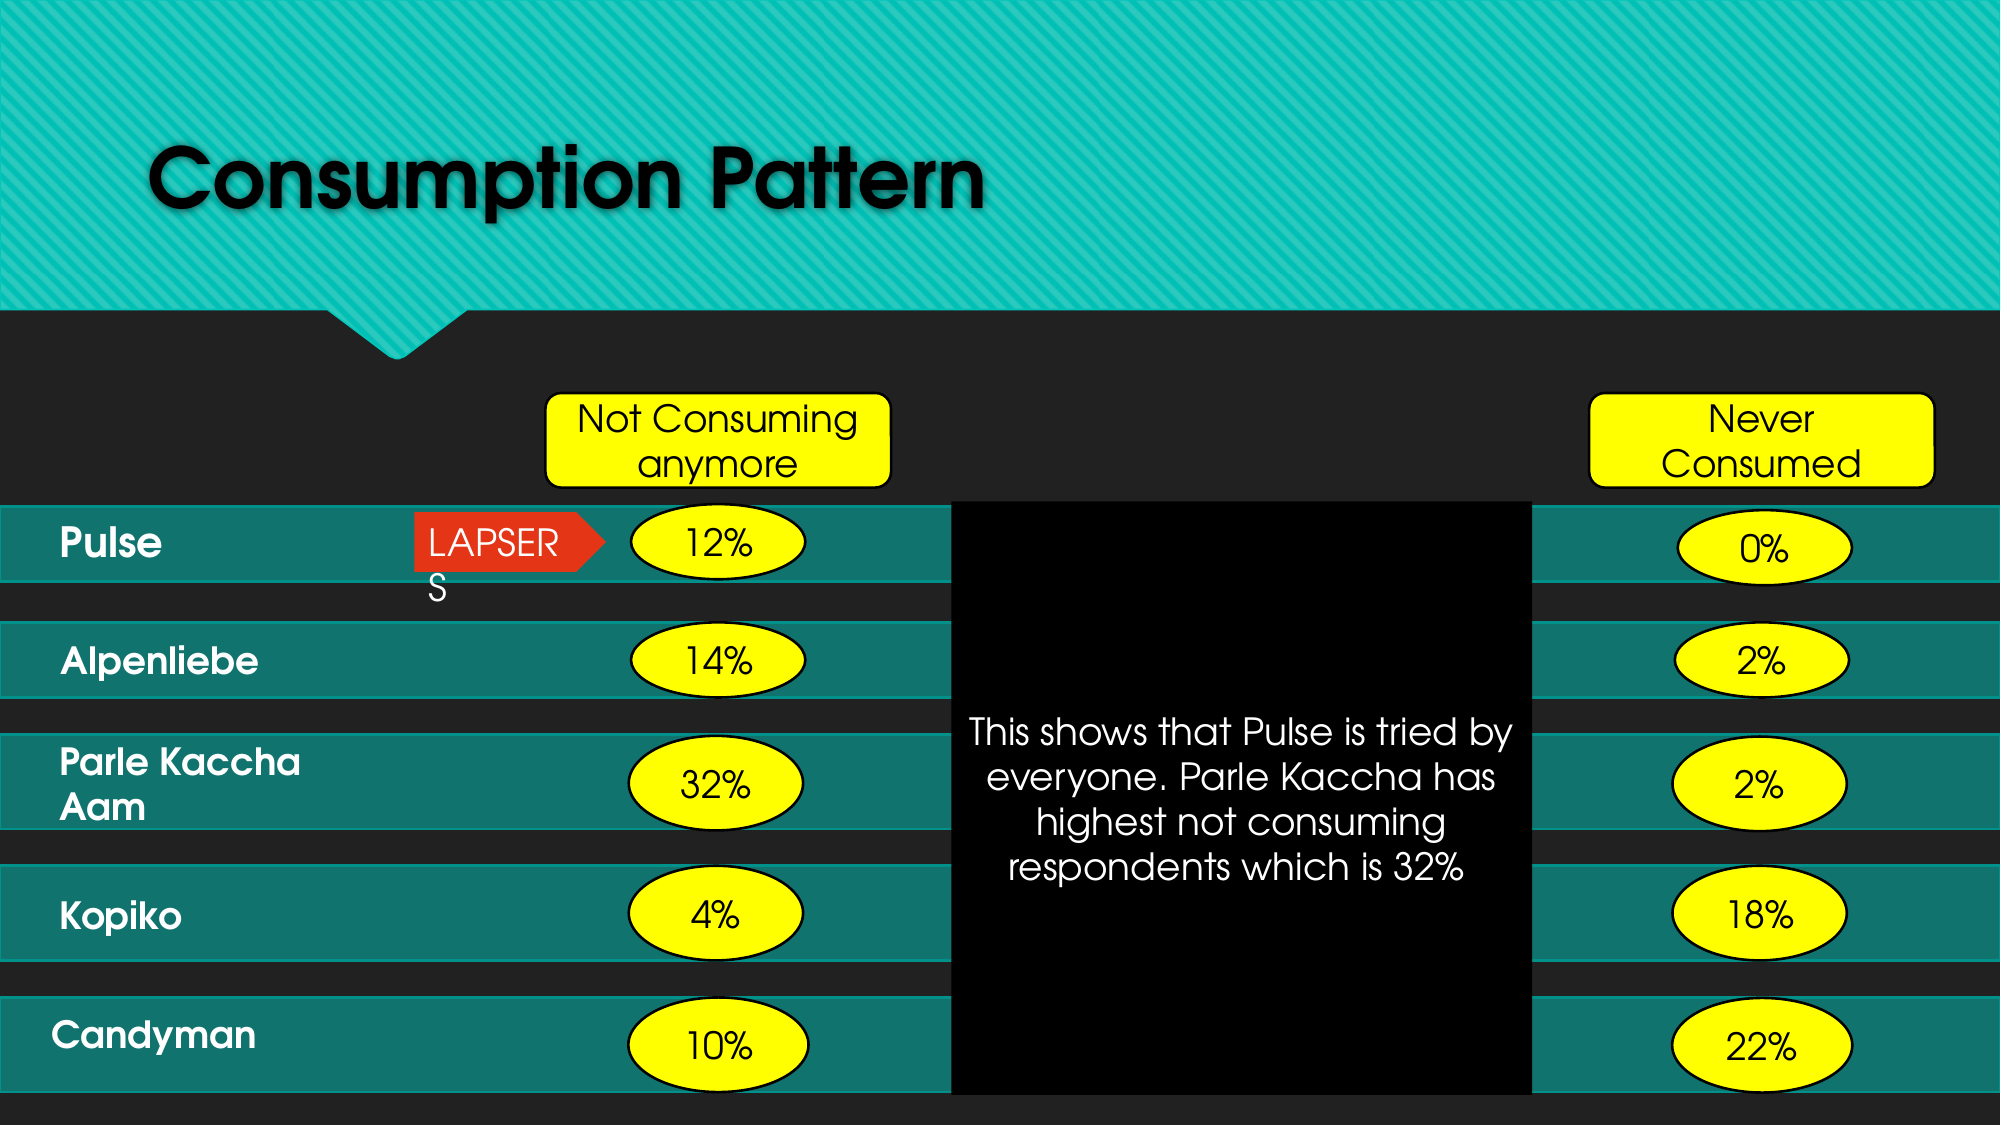

# Consumption Pattern
Not Consuming anymore
Never Consumed
This shows that Pulse is tried by everyone. Parle Kaccha has highest not consuming respondents which is 32%
12%

Pulse
0%
LAPSERS

14%
2%
Alpenliebe
Parle Kaccha
Aam

32%
2%

4%
18%
Kopiko

10%
22%
Candyman